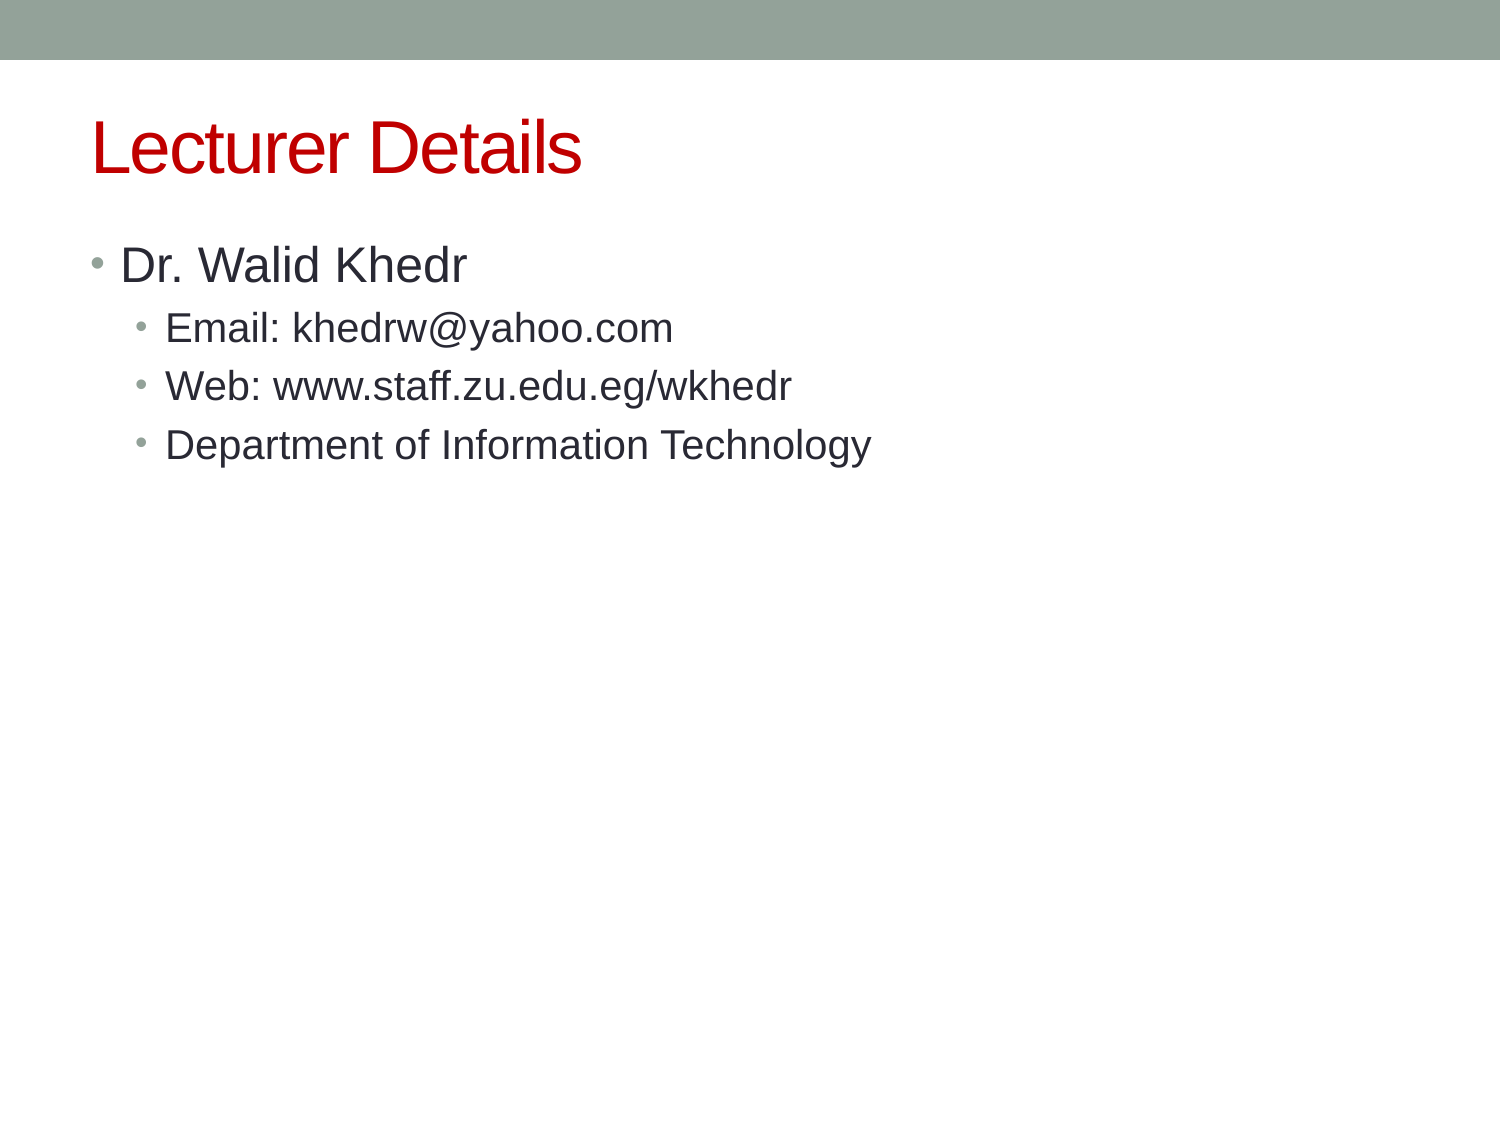

# Lecturer Details
Dr. Walid Khedr
Email: khedrw@yahoo.com
Web: www.staff.zu.edu.eg/wkhedr
Department of Information Technology